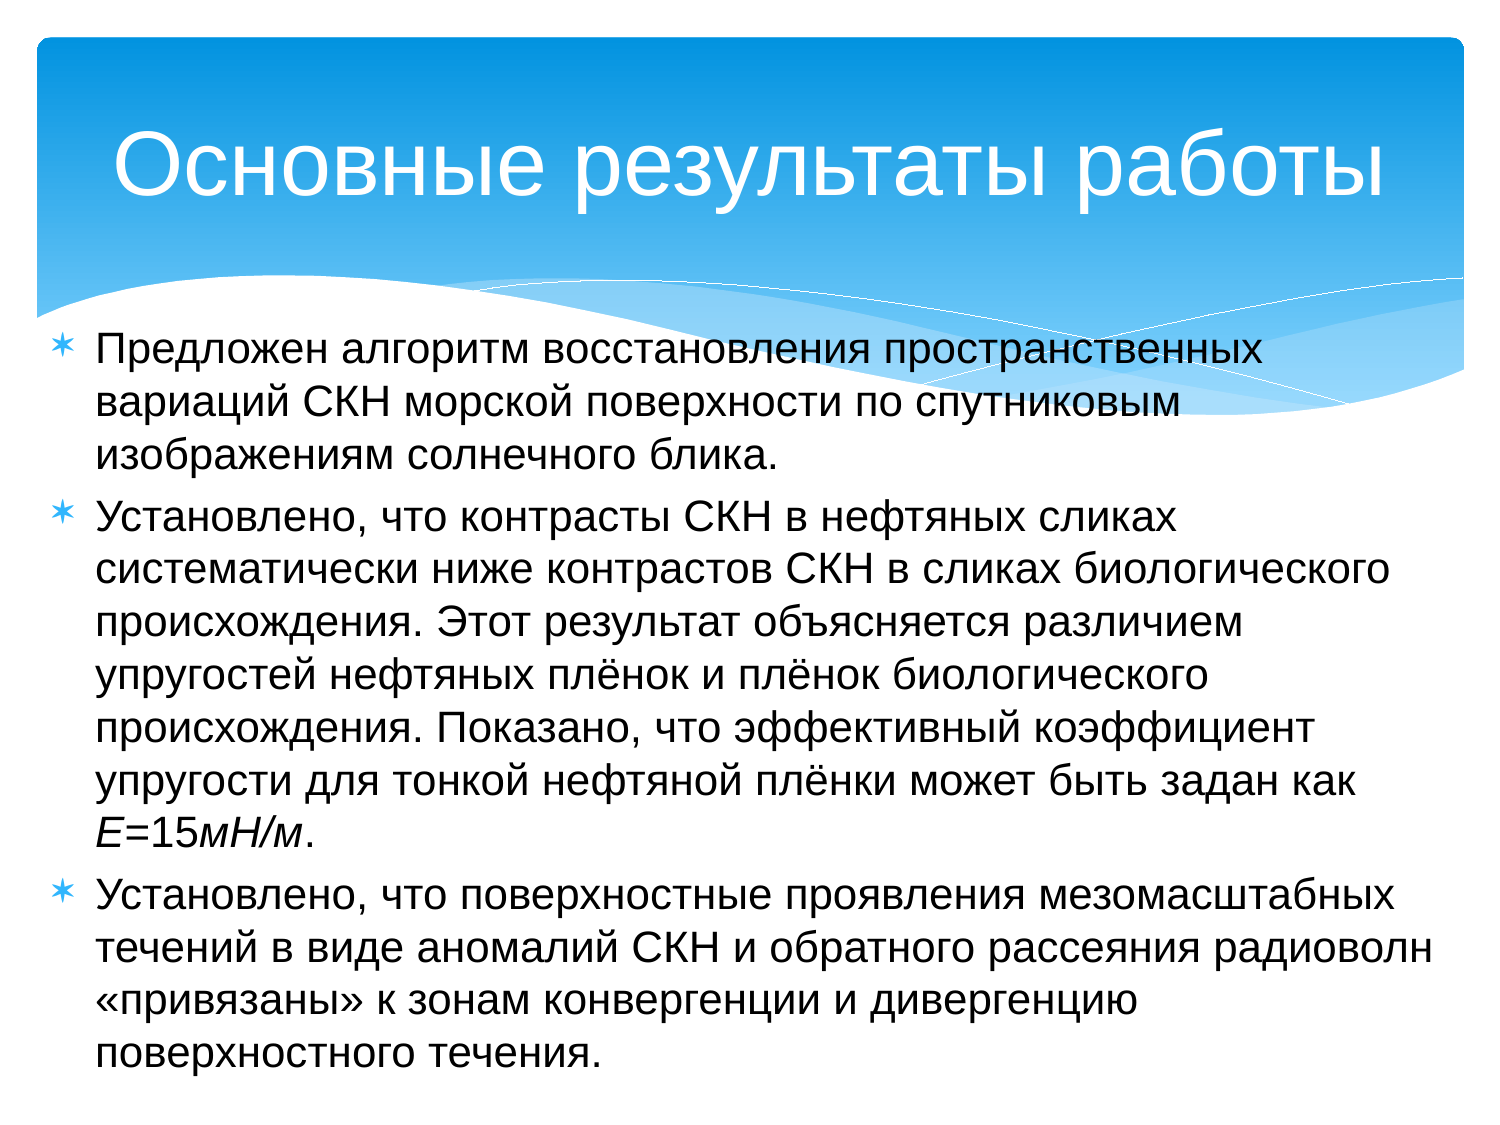

# Основные результаты работы
Предложен алгоритм восстановления пространственных вариаций СКН морской поверхности по спутниковым изображениям солнечного блика.
Установлено, что контрасты СКН в нефтяных сликах систематически ниже контрастов СКН в сликах биологического происхождения. Этот результат объясняется различием упругостей нефтяных плёнок и плёнок биологического происхождения. Показано, что эффективный коэффициент упругости для тонкой нефтяной плёнки может быть задан как E=15мН/м.
Установлено, что поверхностные проявления мезомасштабных течений в виде аномалий СКН и обратного рассеяния радиоволн «привязаны» к зонам конвергенции и дивергенцию поверхностного течения.